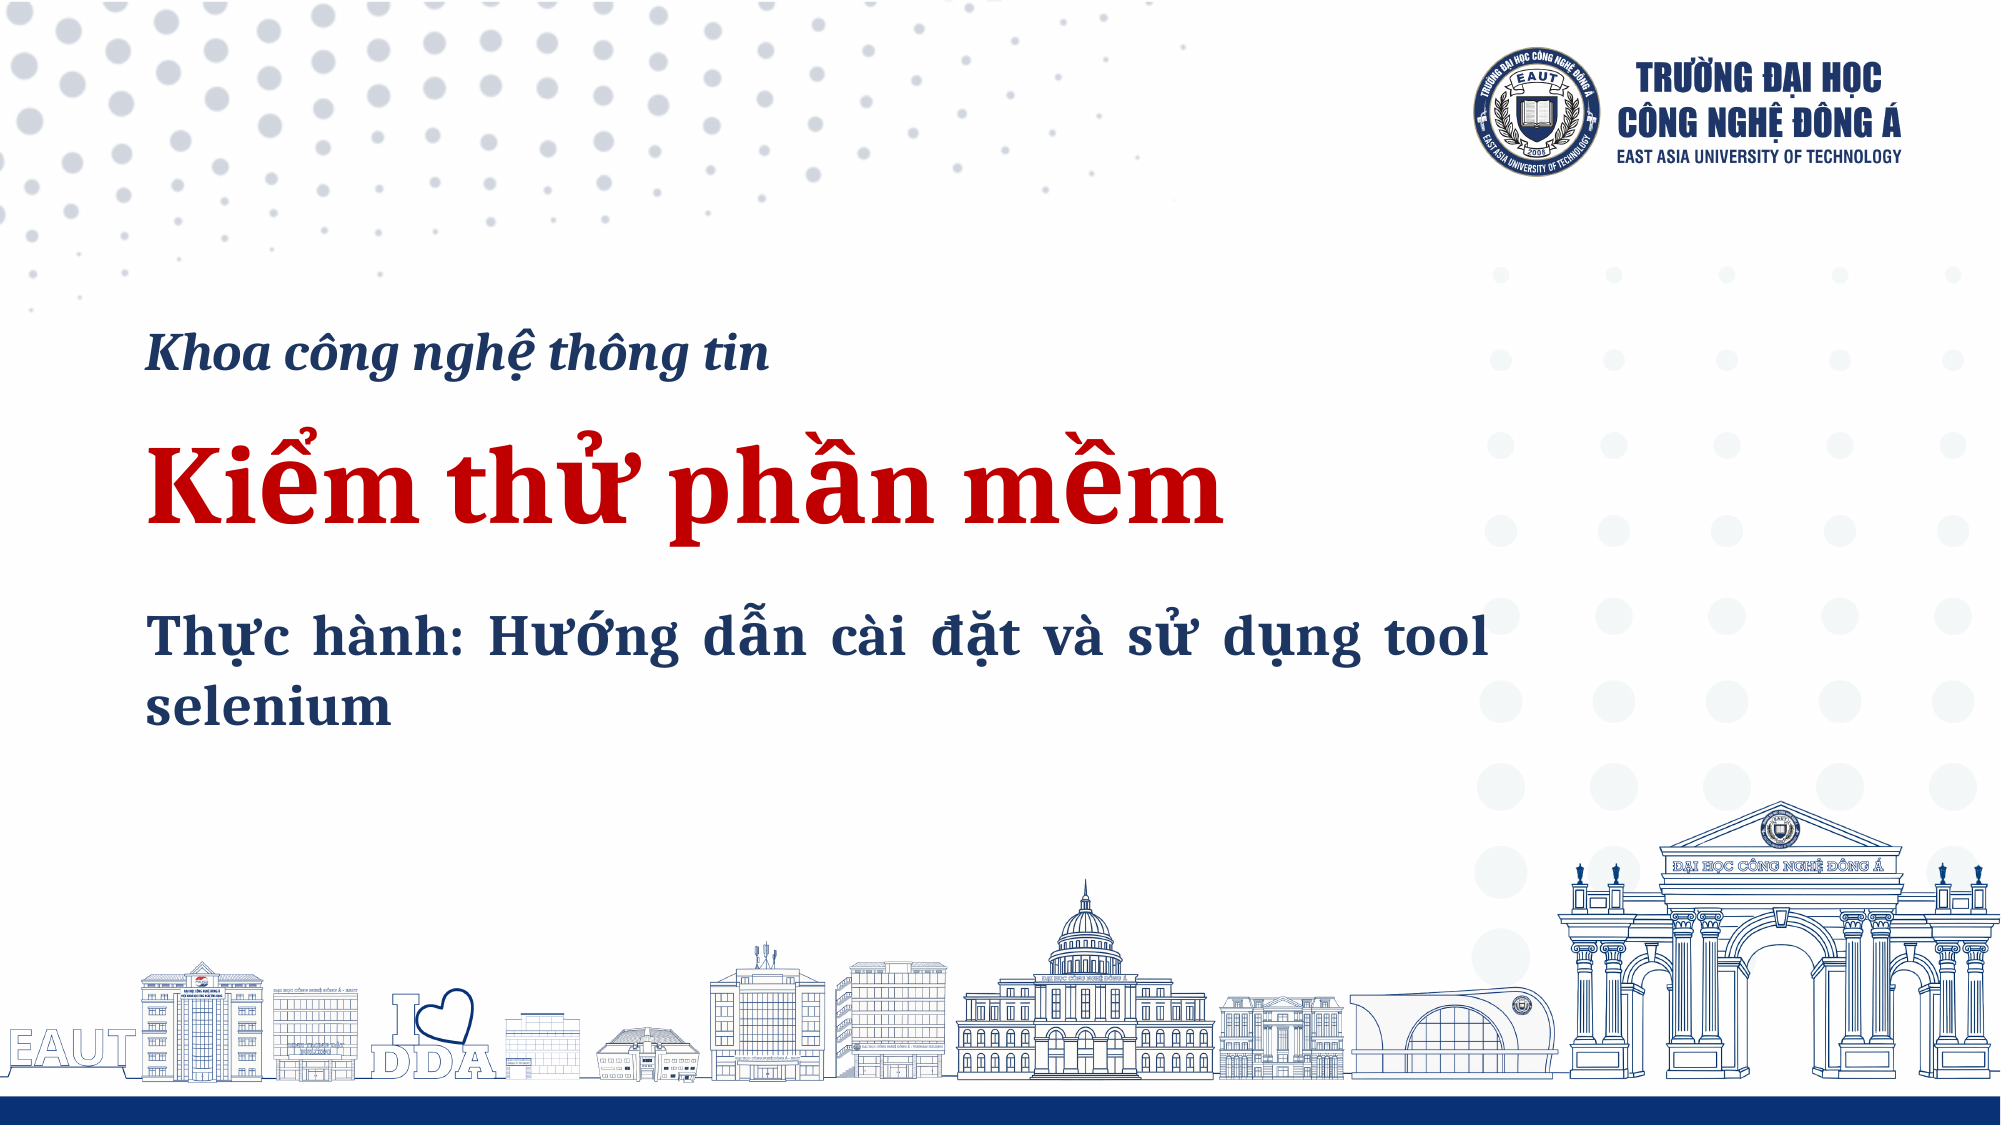

Khoa công nghệ thông tin
Kiểm thử phần mềm
Thực hành: Hướng dẫn cài đặt và sử dụng tool selenium